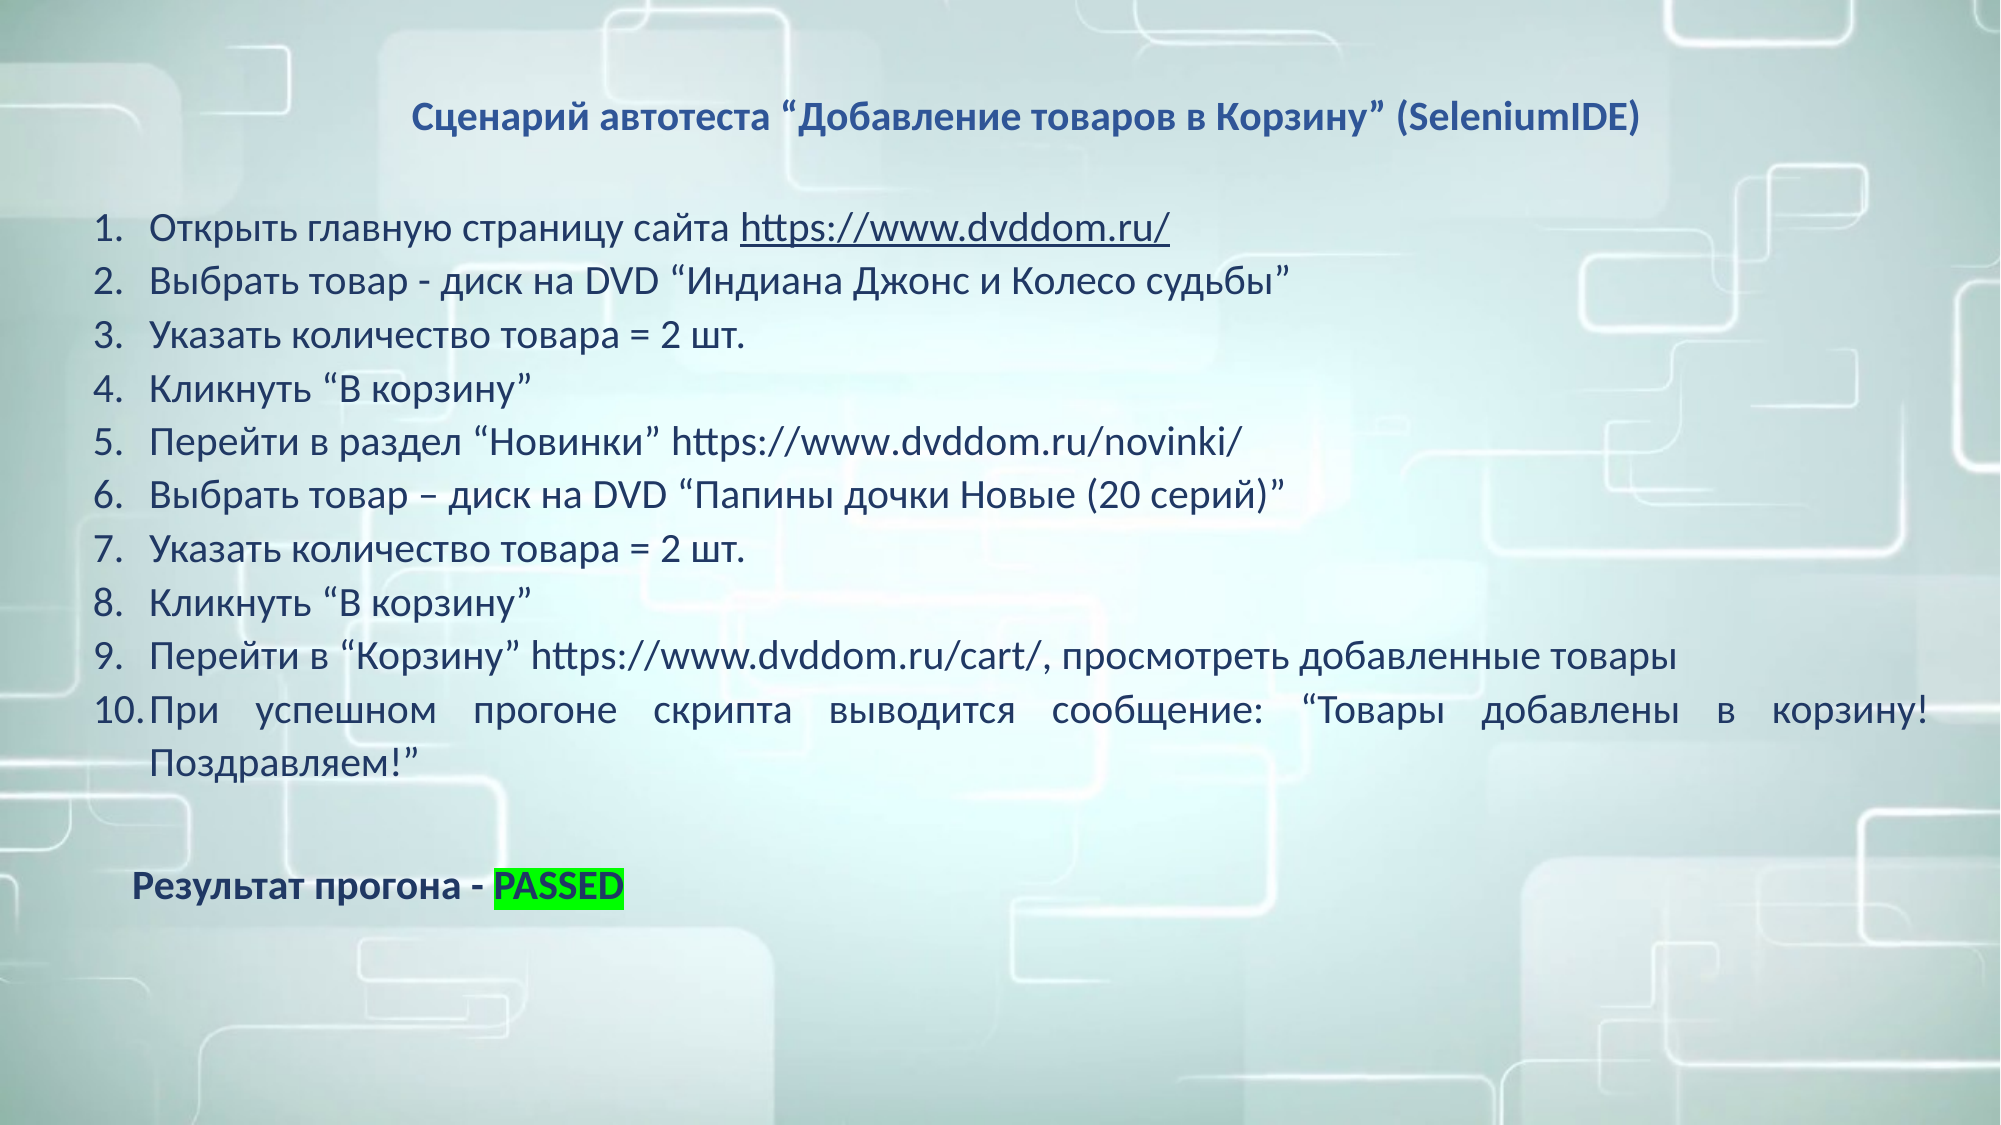

Сценарий автотеста “Добавление товаров в Корзину” (SeleniumIDE)

Открыть главную страницу сайта https://www.dvddom.ru/
Выбрать товар - диск на DVD “Индиана Джонс и Колесо судьбы”
Указать количество товара = 2 шт.
Кликнуть “В корзину”
Перейти в раздел “Новинки” https://www.dvddom.ru/novinki/
Выбрать товар – диск на DVD “Папины дочки Новые (20 серий)”
Указать количество товара = 2 шт.
Кликнуть “В корзину”
Перейти в “Корзину” https://www.dvddom.ru/cart/, просмотреть добавленные товары
При успешном прогоне скрипта выводится сообщение: “Товары добавлены в корзину! Поздравляем!”

 Результат прогона - PASSED